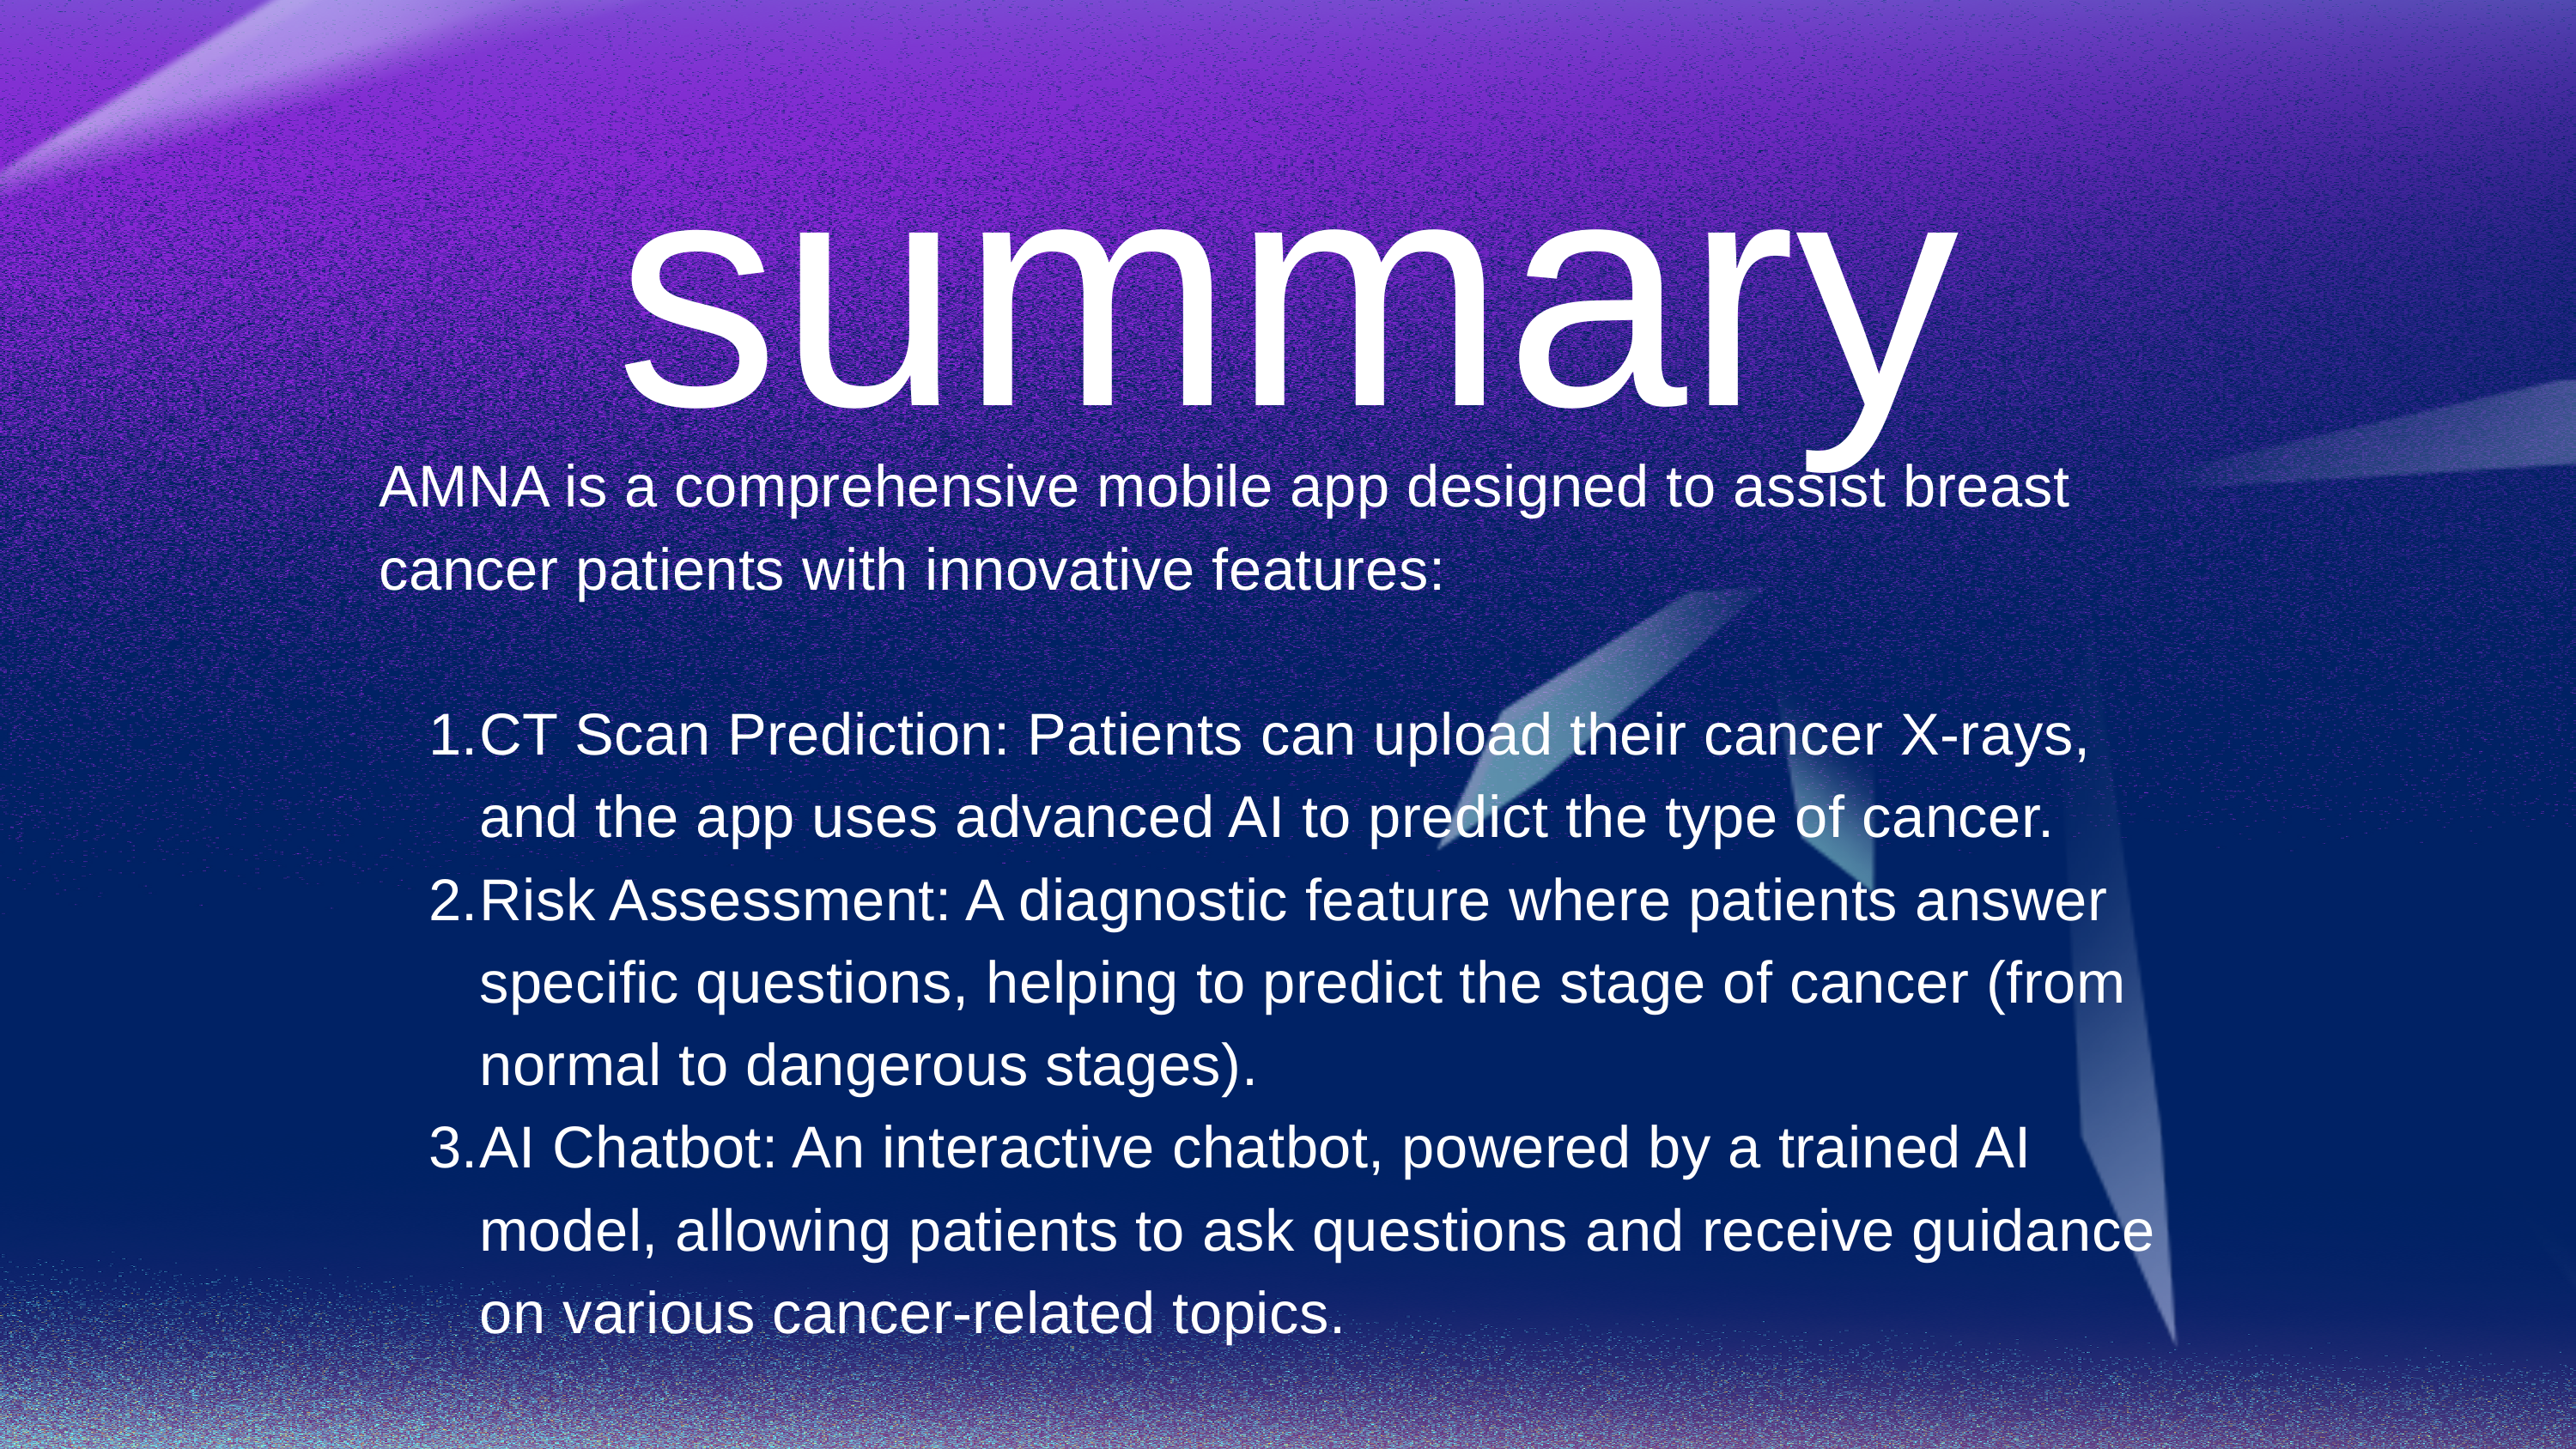

summary
AMNA is a comprehensive mobile app designed to assist breast cancer patients with innovative features:

CT Scan Prediction: Patients can upload their cancer X-rays, and the app uses advanced AI to predict the type of cancer.
Risk Assessment: A diagnostic feature where patients answer specific questions, helping to predict the stage of cancer (from normal to dangerous stages).
AI Chatbot: An interactive chatbot, powered by a trained AI model, allowing patients to ask questions and receive guidance on various cancer-related topics.